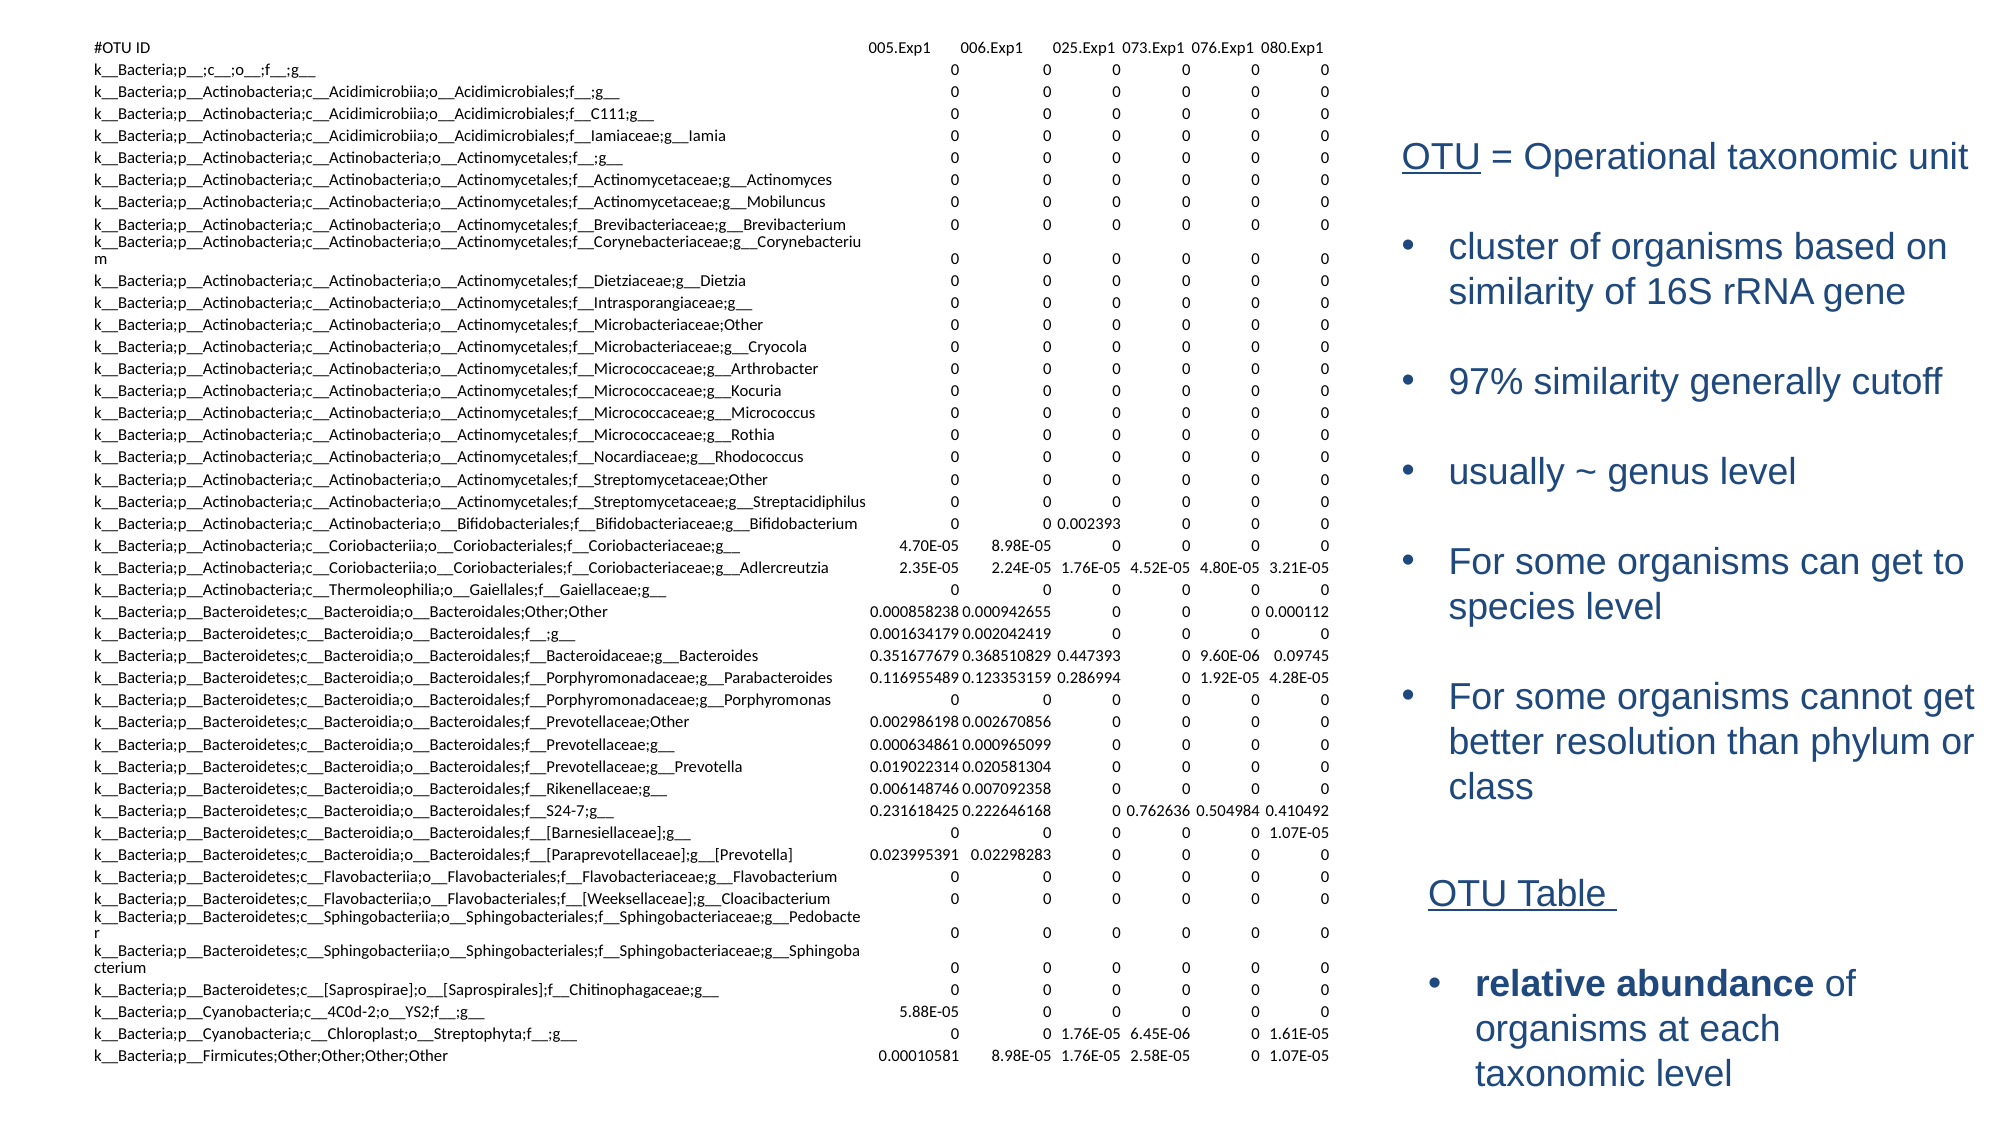

| #OTU ID | 005.Exp1 | 006.Exp1 | 025.Exp1 | 073.Exp1 | 076.Exp1 | 080.Exp1 |
| --- | --- | --- | --- | --- | --- | --- |
| k\_\_Bacteria;p\_\_;c\_\_;o\_\_;f\_\_;g\_\_ | 0 | 0 | 0 | 0 | 0 | 0 |
| k\_\_Bacteria;p\_\_Actinobacteria;c\_\_Acidimicrobiia;o\_\_Acidimicrobiales;f\_\_;g\_\_ | 0 | 0 | 0 | 0 | 0 | 0 |
| k\_\_Bacteria;p\_\_Actinobacteria;c\_\_Acidimicrobiia;o\_\_Acidimicrobiales;f\_\_C111;g\_\_ | 0 | 0 | 0 | 0 | 0 | 0 |
| k\_\_Bacteria;p\_\_Actinobacteria;c\_\_Acidimicrobiia;o\_\_Acidimicrobiales;f\_\_Iamiaceae;g\_\_Iamia | 0 | 0 | 0 | 0 | 0 | 0 |
| k\_\_Bacteria;p\_\_Actinobacteria;c\_\_Actinobacteria;o\_\_Actinomycetales;f\_\_;g\_\_ | 0 | 0 | 0 | 0 | 0 | 0 |
| k\_\_Bacteria;p\_\_Actinobacteria;c\_\_Actinobacteria;o\_\_Actinomycetales;f\_\_Actinomycetaceae;g\_\_Actinomyces | 0 | 0 | 0 | 0 | 0 | 0 |
| k\_\_Bacteria;p\_\_Actinobacteria;c\_\_Actinobacteria;o\_\_Actinomycetales;f\_\_Actinomycetaceae;g\_\_Mobiluncus | 0 | 0 | 0 | 0 | 0 | 0 |
| k\_\_Bacteria;p\_\_Actinobacteria;c\_\_Actinobacteria;o\_\_Actinomycetales;f\_\_Brevibacteriaceae;g\_\_Brevibacterium | 0 | 0 | 0 | 0 | 0 | 0 |
| k\_\_Bacteria;p\_\_Actinobacteria;c\_\_Actinobacteria;o\_\_Actinomycetales;f\_\_Corynebacteriaceae;g\_\_Corynebacterium | 0 | 0 | 0 | 0 | 0 | 0 |
| k\_\_Bacteria;p\_\_Actinobacteria;c\_\_Actinobacteria;o\_\_Actinomycetales;f\_\_Dietziaceae;g\_\_Dietzia | 0 | 0 | 0 | 0 | 0 | 0 |
| k\_\_Bacteria;p\_\_Actinobacteria;c\_\_Actinobacteria;o\_\_Actinomycetales;f\_\_Intrasporangiaceae;g\_\_ | 0 | 0 | 0 | 0 | 0 | 0 |
| k\_\_Bacteria;p\_\_Actinobacteria;c\_\_Actinobacteria;o\_\_Actinomycetales;f\_\_Microbacteriaceae;Other | 0 | 0 | 0 | 0 | 0 | 0 |
| k\_\_Bacteria;p\_\_Actinobacteria;c\_\_Actinobacteria;o\_\_Actinomycetales;f\_\_Microbacteriaceae;g\_\_Cryocola | 0 | 0 | 0 | 0 | 0 | 0 |
| k\_\_Bacteria;p\_\_Actinobacteria;c\_\_Actinobacteria;o\_\_Actinomycetales;f\_\_Micrococcaceae;g\_\_Arthrobacter | 0 | 0 | 0 | 0 | 0 | 0 |
| k\_\_Bacteria;p\_\_Actinobacteria;c\_\_Actinobacteria;o\_\_Actinomycetales;f\_\_Micrococcaceae;g\_\_Kocuria | 0 | 0 | 0 | 0 | 0 | 0 |
| k\_\_Bacteria;p\_\_Actinobacteria;c\_\_Actinobacteria;o\_\_Actinomycetales;f\_\_Micrococcaceae;g\_\_Micrococcus | 0 | 0 | 0 | 0 | 0 | 0 |
| k\_\_Bacteria;p\_\_Actinobacteria;c\_\_Actinobacteria;o\_\_Actinomycetales;f\_\_Micrococcaceae;g\_\_Rothia | 0 | 0 | 0 | 0 | 0 | 0 |
| k\_\_Bacteria;p\_\_Actinobacteria;c\_\_Actinobacteria;o\_\_Actinomycetales;f\_\_Nocardiaceae;g\_\_Rhodococcus | 0 | 0 | 0 | 0 | 0 | 0 |
| k\_\_Bacteria;p\_\_Actinobacteria;c\_\_Actinobacteria;o\_\_Actinomycetales;f\_\_Streptomycetaceae;Other | 0 | 0 | 0 | 0 | 0 | 0 |
| k\_\_Bacteria;p\_\_Actinobacteria;c\_\_Actinobacteria;o\_\_Actinomycetales;f\_\_Streptomycetaceae;g\_\_Streptacidiphilus | 0 | 0 | 0 | 0 | 0 | 0 |
| k\_\_Bacteria;p\_\_Actinobacteria;c\_\_Actinobacteria;o\_\_Bifidobacteriales;f\_\_Bifidobacteriaceae;g\_\_Bifidobacterium | 0 | 0 | 0.002393 | 0 | 0 | 0 |
| k\_\_Bacteria;p\_\_Actinobacteria;c\_\_Coriobacteriia;o\_\_Coriobacteriales;f\_\_Coriobacteriaceae;g\_\_ | 4.70E-05 | 8.98E-05 | 0 | 0 | 0 | 0 |
| k\_\_Bacteria;p\_\_Actinobacteria;c\_\_Coriobacteriia;o\_\_Coriobacteriales;f\_\_Coriobacteriaceae;g\_\_Adlercreutzia | 2.35E-05 | 2.24E-05 | 1.76E-05 | 4.52E-05 | 4.80E-05 | 3.21E-05 |
| k\_\_Bacteria;p\_\_Actinobacteria;c\_\_Thermoleophilia;o\_\_Gaiellales;f\_\_Gaiellaceae;g\_\_ | 0 | 0 | 0 | 0 | 0 | 0 |
| k\_\_Bacteria;p\_\_Bacteroidetes;c\_\_Bacteroidia;o\_\_Bacteroidales;Other;Other | 0.000858238 | 0.000942655 | 0 | 0 | 0 | 0.000112 |
| k\_\_Bacteria;p\_\_Bacteroidetes;c\_\_Bacteroidia;o\_\_Bacteroidales;f\_\_;g\_\_ | 0.001634179 | 0.002042419 | 0 | 0 | 0 | 0 |
| k\_\_Bacteria;p\_\_Bacteroidetes;c\_\_Bacteroidia;o\_\_Bacteroidales;f\_\_Bacteroidaceae;g\_\_Bacteroides | 0.351677679 | 0.368510829 | 0.447393 | 0 | 9.60E-06 | 0.09745 |
| k\_\_Bacteria;p\_\_Bacteroidetes;c\_\_Bacteroidia;o\_\_Bacteroidales;f\_\_Porphyromonadaceae;g\_\_Parabacteroides | 0.116955489 | 0.123353159 | 0.286994 | 0 | 1.92E-05 | 4.28E-05 |
| k\_\_Bacteria;p\_\_Bacteroidetes;c\_\_Bacteroidia;o\_\_Bacteroidales;f\_\_Porphyromonadaceae;g\_\_Porphyromonas | 0 | 0 | 0 | 0 | 0 | 0 |
| k\_\_Bacteria;p\_\_Bacteroidetes;c\_\_Bacteroidia;o\_\_Bacteroidales;f\_\_Prevotellaceae;Other | 0.002986198 | 0.002670856 | 0 | 0 | 0 | 0 |
| k\_\_Bacteria;p\_\_Bacteroidetes;c\_\_Bacteroidia;o\_\_Bacteroidales;f\_\_Prevotellaceae;g\_\_ | 0.000634861 | 0.000965099 | 0 | 0 | 0 | 0 |
| k\_\_Bacteria;p\_\_Bacteroidetes;c\_\_Bacteroidia;o\_\_Bacteroidales;f\_\_Prevotellaceae;g\_\_Prevotella | 0.019022314 | 0.020581304 | 0 | 0 | 0 | 0 |
| k\_\_Bacteria;p\_\_Bacteroidetes;c\_\_Bacteroidia;o\_\_Bacteroidales;f\_\_Rikenellaceae;g\_\_ | 0.006148746 | 0.007092358 | 0 | 0 | 0 | 0 |
| k\_\_Bacteria;p\_\_Bacteroidetes;c\_\_Bacteroidia;o\_\_Bacteroidales;f\_\_S24-7;g\_\_ | 0.231618425 | 0.222646168 | 0 | 0.762636 | 0.504984 | 0.410492 |
| k\_\_Bacteria;p\_\_Bacteroidetes;c\_\_Bacteroidia;o\_\_Bacteroidales;f\_\_[Barnesiellaceae];g\_\_ | 0 | 0 | 0 | 0 | 0 | 1.07E-05 |
| k\_\_Bacteria;p\_\_Bacteroidetes;c\_\_Bacteroidia;o\_\_Bacteroidales;f\_\_[Paraprevotellaceae];g\_\_[Prevotella] | 0.023995391 | 0.02298283 | 0 | 0 | 0 | 0 |
| k\_\_Bacteria;p\_\_Bacteroidetes;c\_\_Flavobacteriia;o\_\_Flavobacteriales;f\_\_Flavobacteriaceae;g\_\_Flavobacterium | 0 | 0 | 0 | 0 | 0 | 0 |
| k\_\_Bacteria;p\_\_Bacteroidetes;c\_\_Flavobacteriia;o\_\_Flavobacteriales;f\_\_[Weeksellaceae];g\_\_Cloacibacterium | 0 | 0 | 0 | 0 | 0 | 0 |
| k\_\_Bacteria;p\_\_Bacteroidetes;c\_\_Sphingobacteriia;o\_\_Sphingobacteriales;f\_\_Sphingobacteriaceae;g\_\_Pedobacter | 0 | 0 | 0 | 0 | 0 | 0 |
| k\_\_Bacteria;p\_\_Bacteroidetes;c\_\_Sphingobacteriia;o\_\_Sphingobacteriales;f\_\_Sphingobacteriaceae;g\_\_Sphingobacterium | 0 | 0 | 0 | 0 | 0 | 0 |
| k\_\_Bacteria;p\_\_Bacteroidetes;c\_\_[Saprospirae];o\_\_[Saprospirales];f\_\_Chitinophagaceae;g\_\_ | 0 | 0 | 0 | 0 | 0 | 0 |
| k\_\_Bacteria;p\_\_Cyanobacteria;c\_\_4C0d-2;o\_\_YS2;f\_\_;g\_\_ | 5.88E-05 | 0 | 0 | 0 | 0 | 0 |
| k\_\_Bacteria;p\_\_Cyanobacteria;c\_\_Chloroplast;o\_\_Streptophyta;f\_\_;g\_\_ | 0 | 0 | 1.76E-05 | 6.45E-06 | 0 | 1.61E-05 |
| k\_\_Bacteria;p\_\_Firmicutes;Other;Other;Other;Other | 0.00010581 | 8.98E-05 | 1.76E-05 | 2.58E-05 | 0 | 1.07E-05 |
OTU = Operational taxonomic unit

cluster of organisms based on similarity of 16S rRNA gene

97% similarity generally cutoff

usually ~ genus level

For some organisms can get to species level

For some organisms cannot get better resolution than phylum or class
OTU Table

relative abundance of organisms at each taxonomic level